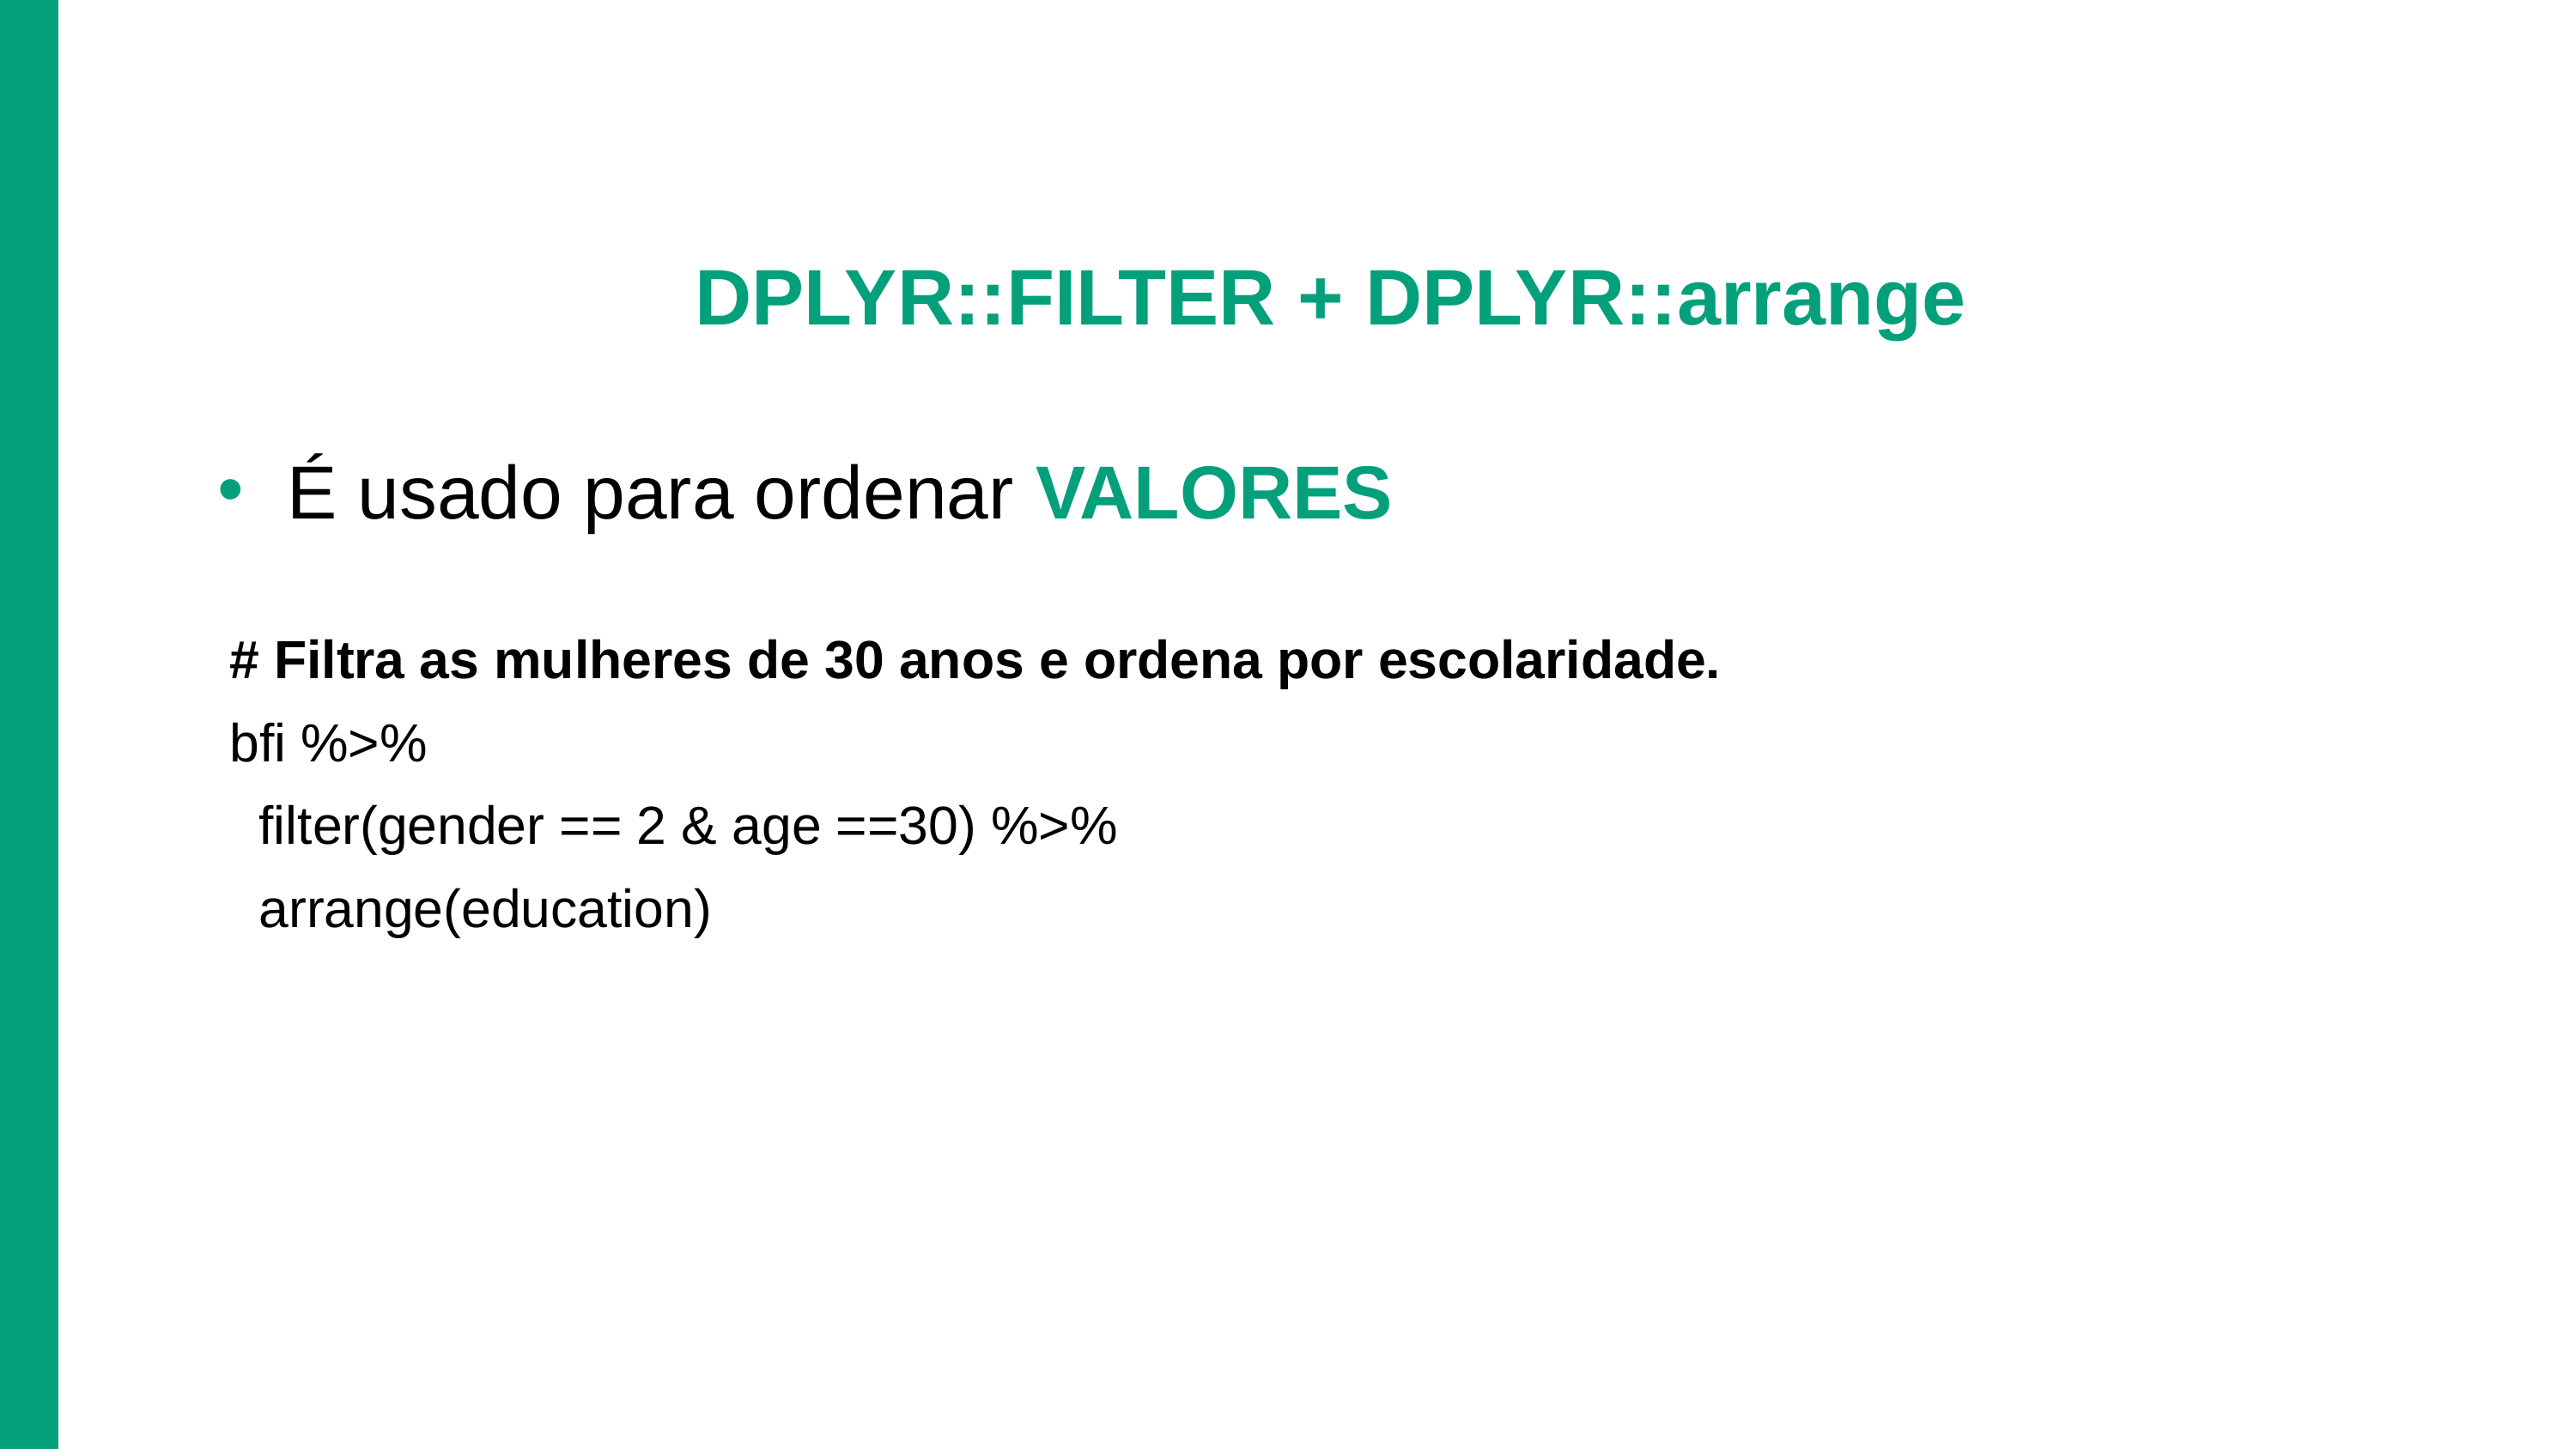

# DPLYR::FILTER + DPLYR::arrange
 É usado para ordenar VALORES
# Filtra as mulheres de 30 anos e ordena por escolaridade.
bfi %>%
  filter(gender == 2 & age ==30) %>%
  arrange(education)